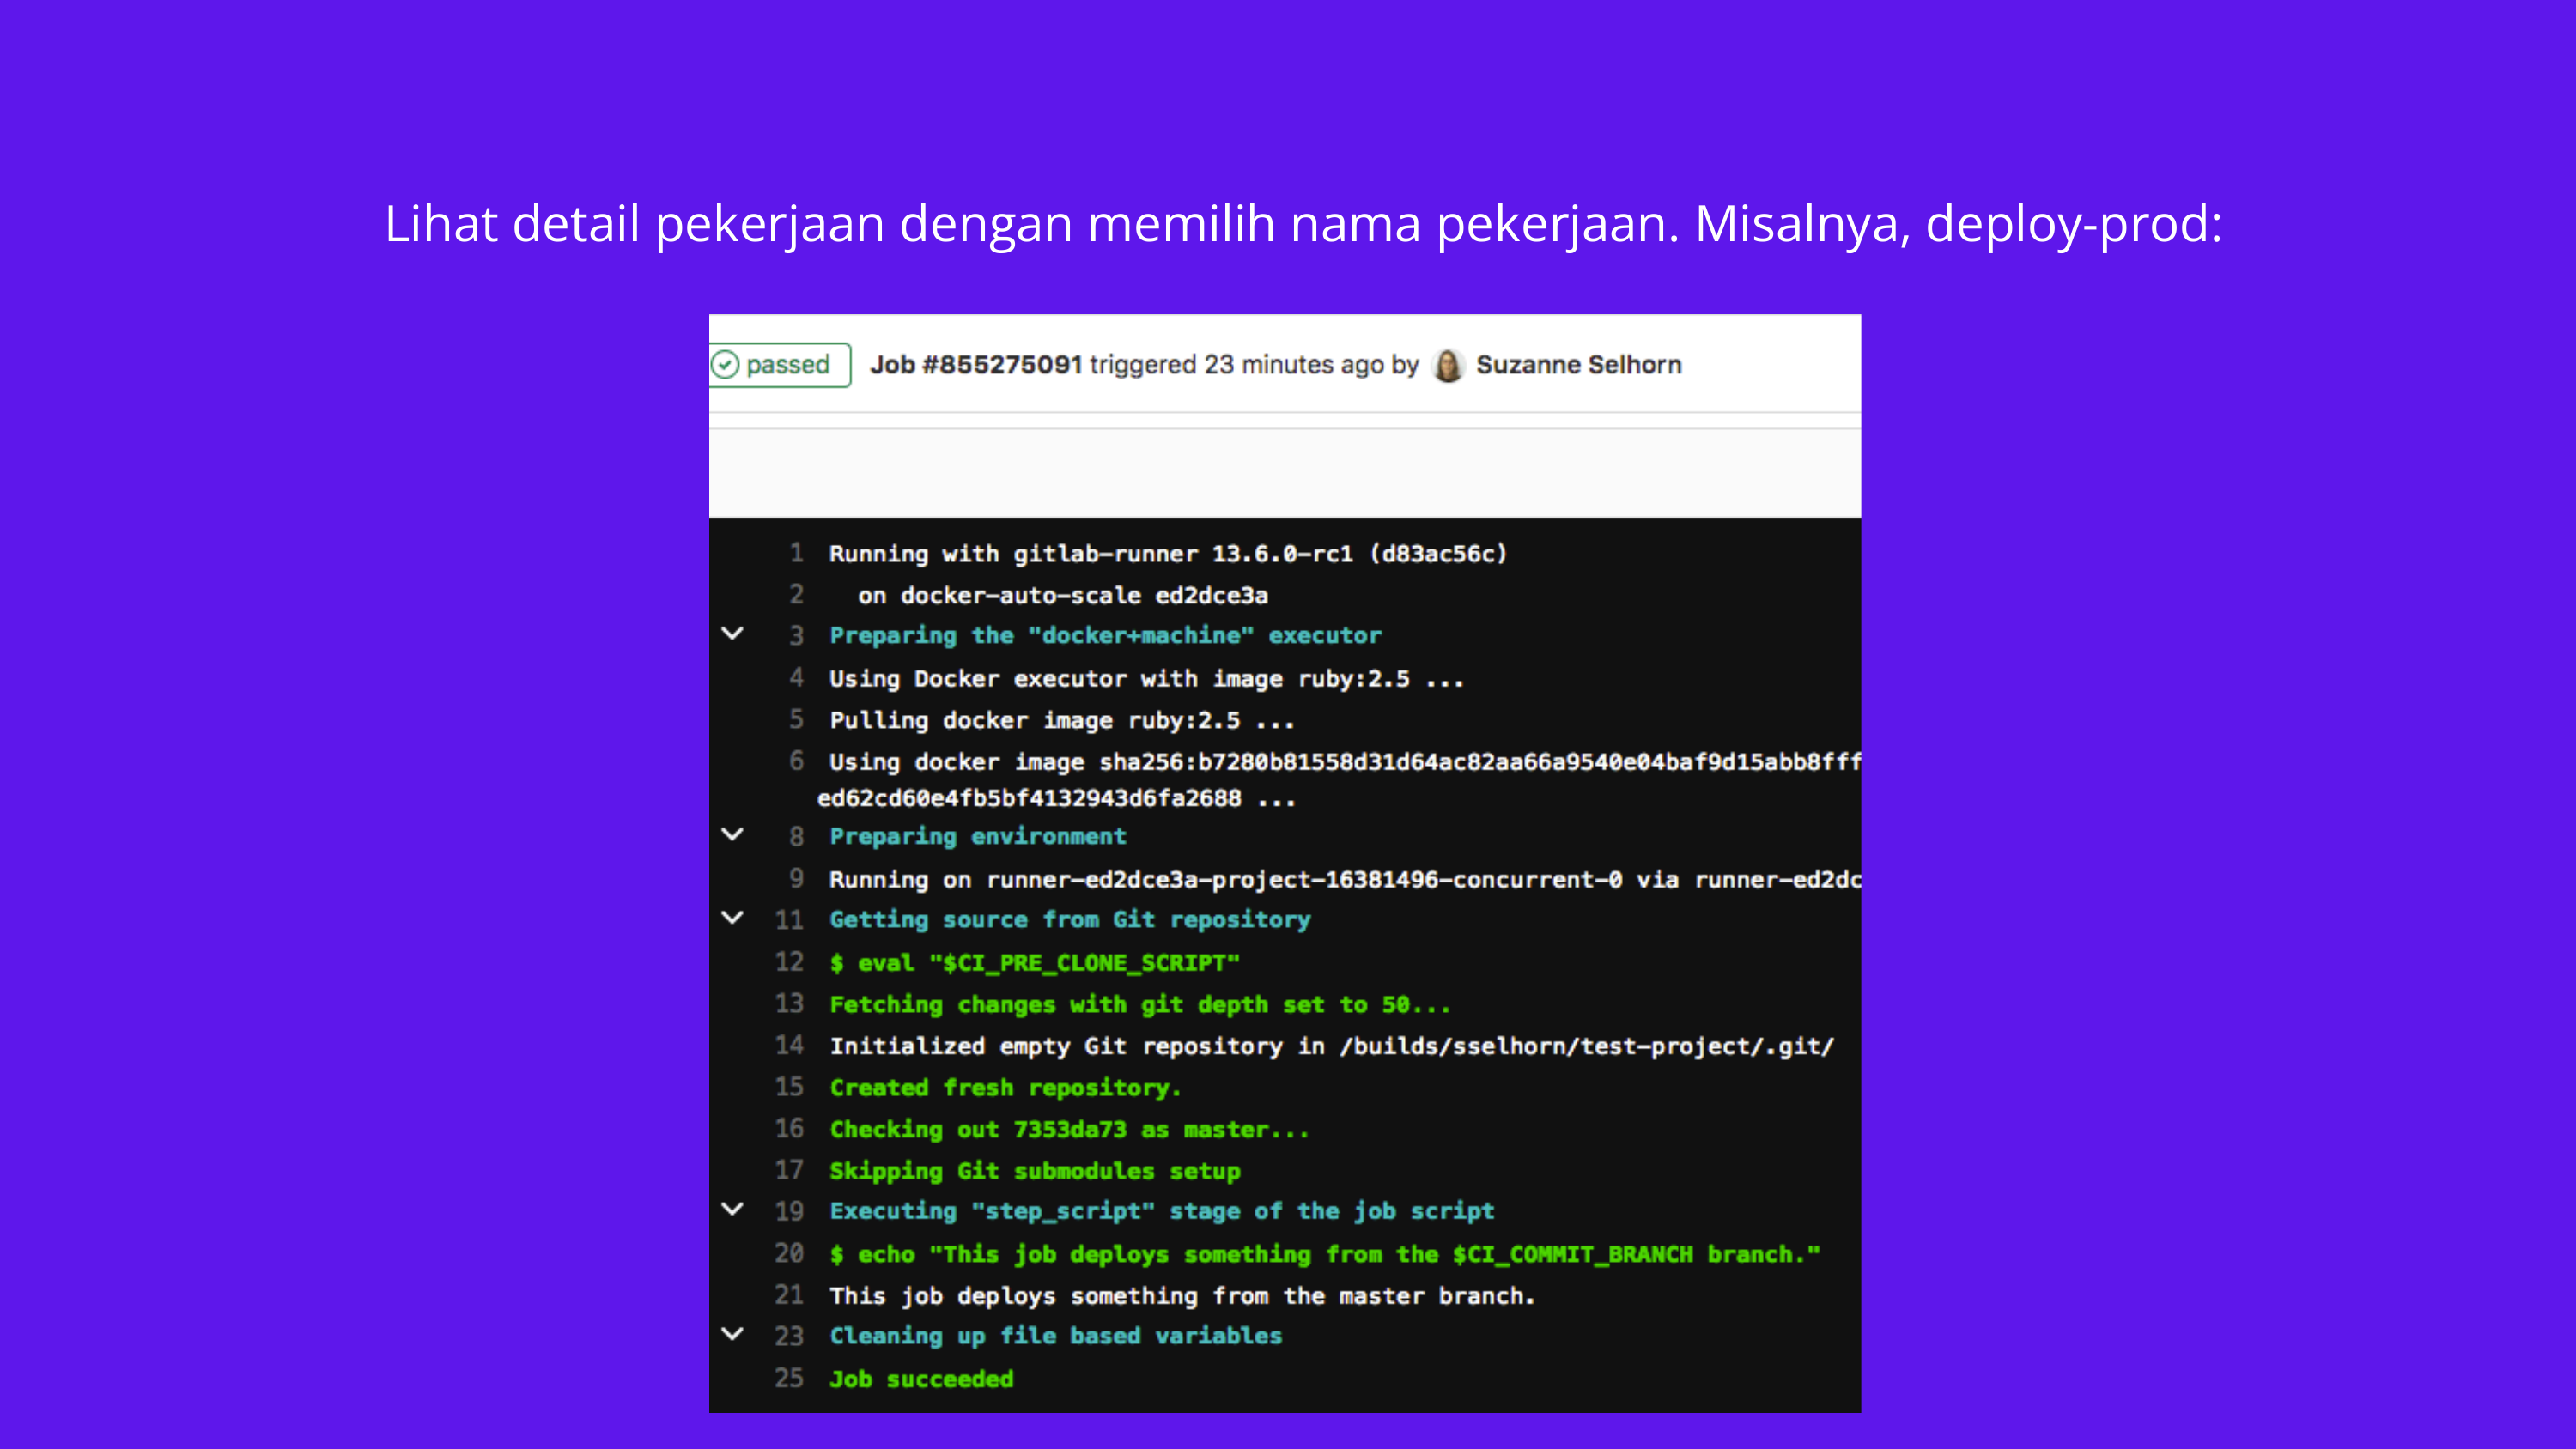

Lihat detail pekerjaan dengan memilih nama pekerjaan. Misalnya, deploy-prod: